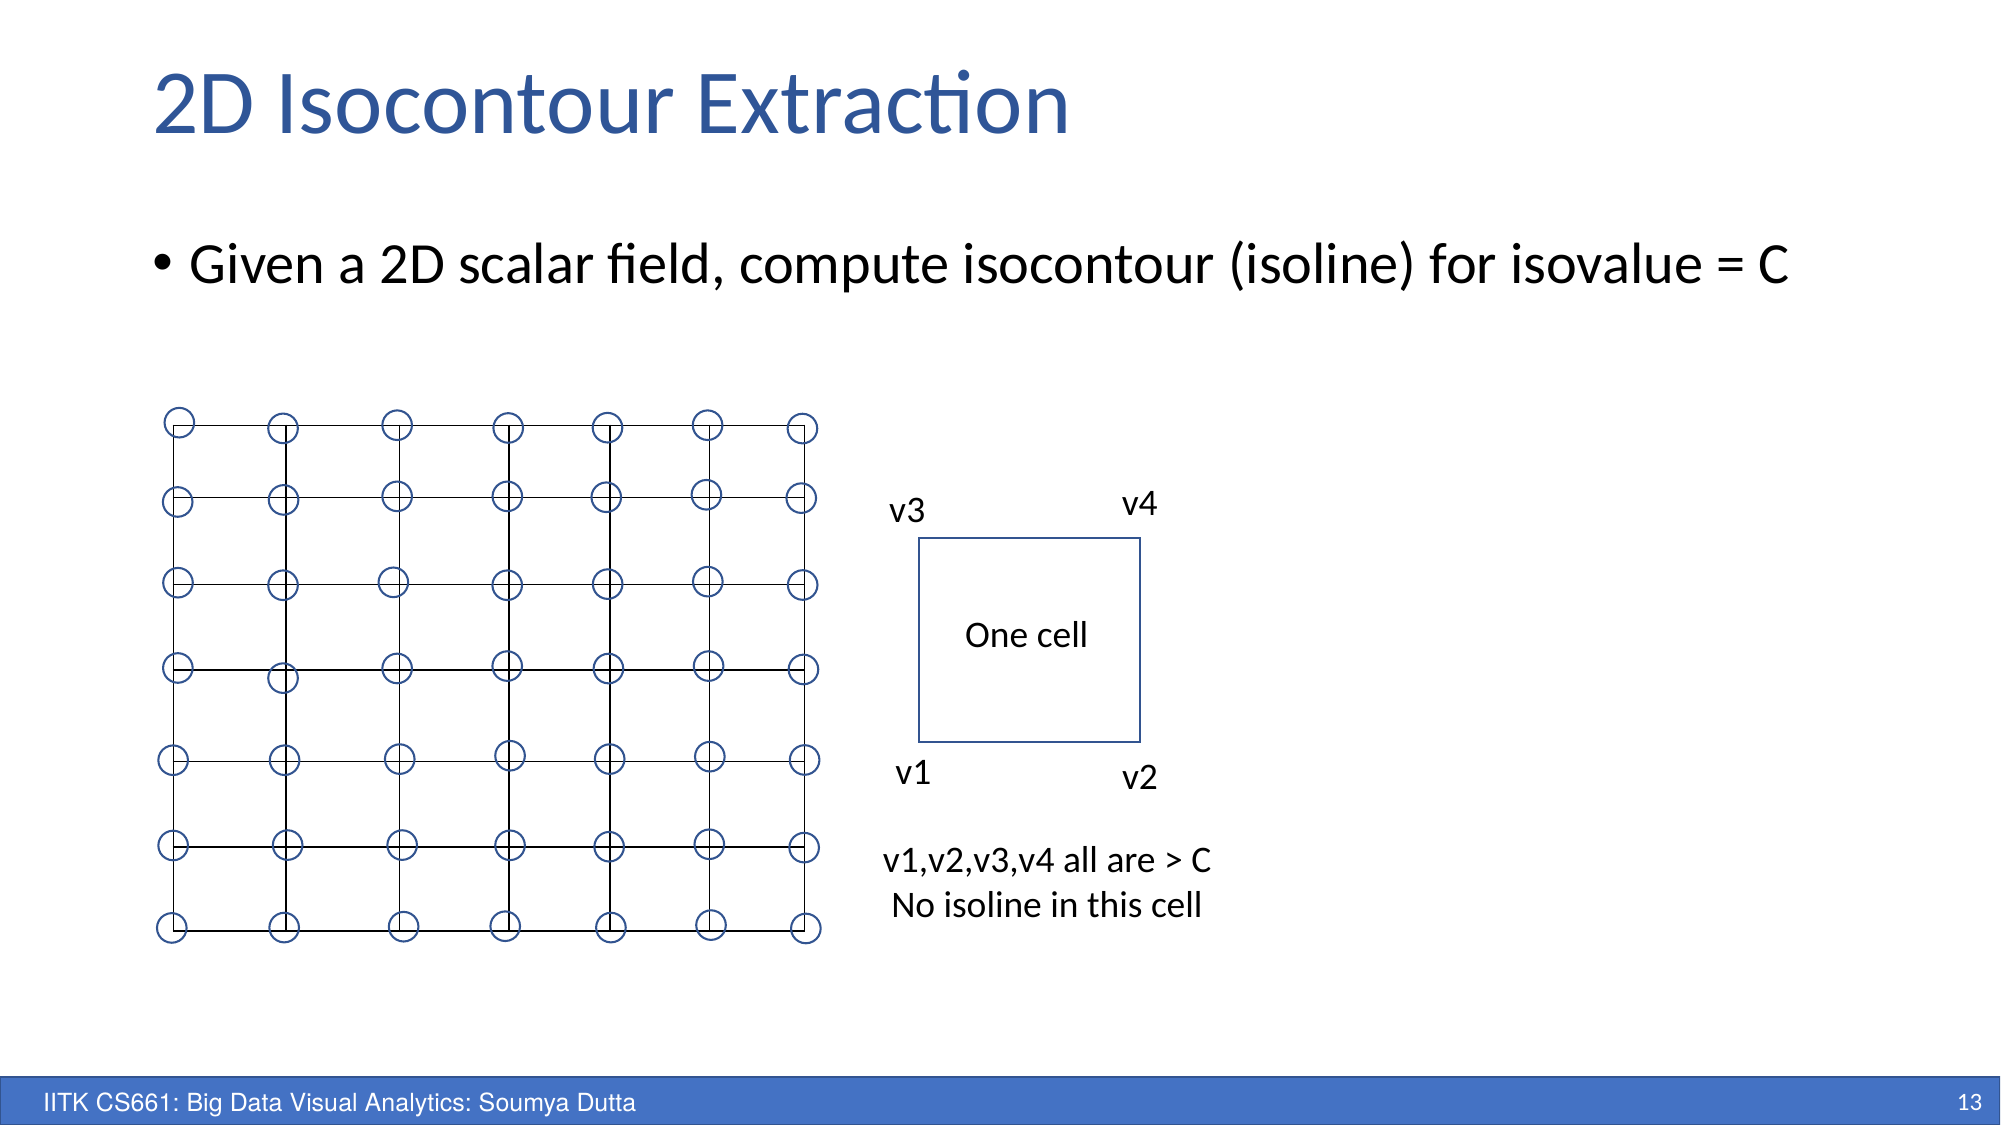

# 2D Isocontour Extraction
Given a 2D scalar field, compute isocontour (isoline) for isovalue = C

|  |  |  |  |  |  |
| --- | --- | --- | --- | --- | --- |
|  |  |  |  |  |  |
|  |  |  |  |  |  |
|  |  |  |  |  |  |
|  |  |  |  |  |  |
|  |  |  |  |  |  |
v4
v3

One cell

v1

v2

v1,v2,v3,v4 all are > C
No isoline in this cell